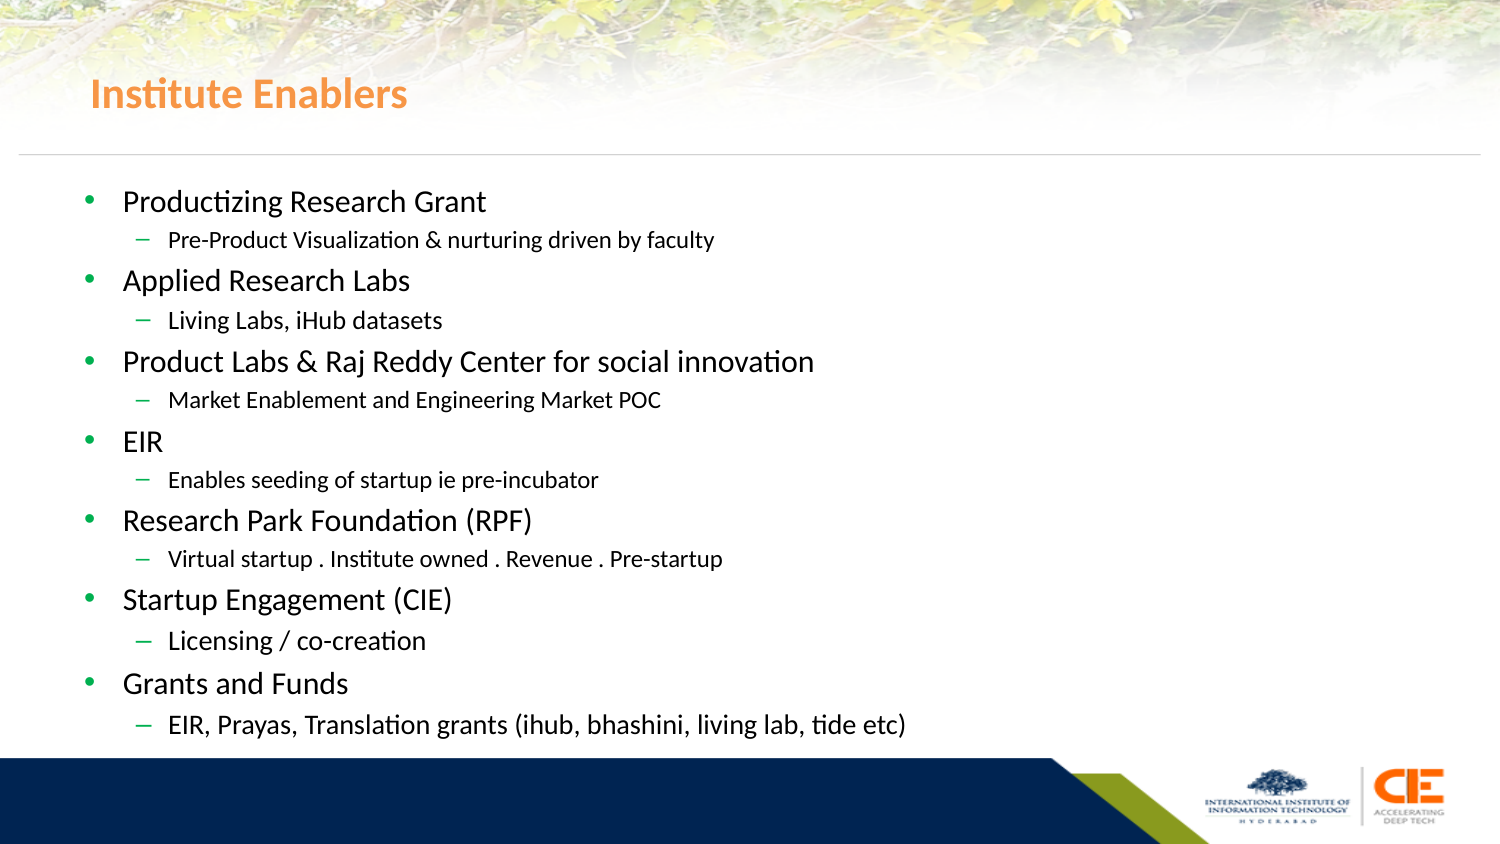

# Institute Enablers
Productizing Research Grant
Pre-Product Visualization & nurturing driven by faculty
Applied Research Labs
Living Labs, iHub datasets
Product Labs & Raj Reddy Center for social innovation
Market Enablement and Engineering Market POC
EIR
Enables seeding of startup ie pre-incubator
Research Park Foundation (RPF)
Virtual startup . Institute owned . Revenue . Pre-startup
Startup Engagement (CIE)
Licensing / co-creation
Grants and Funds
EIR, Prayas, Translation grants (ihub, bhashini, living lab, tide etc)